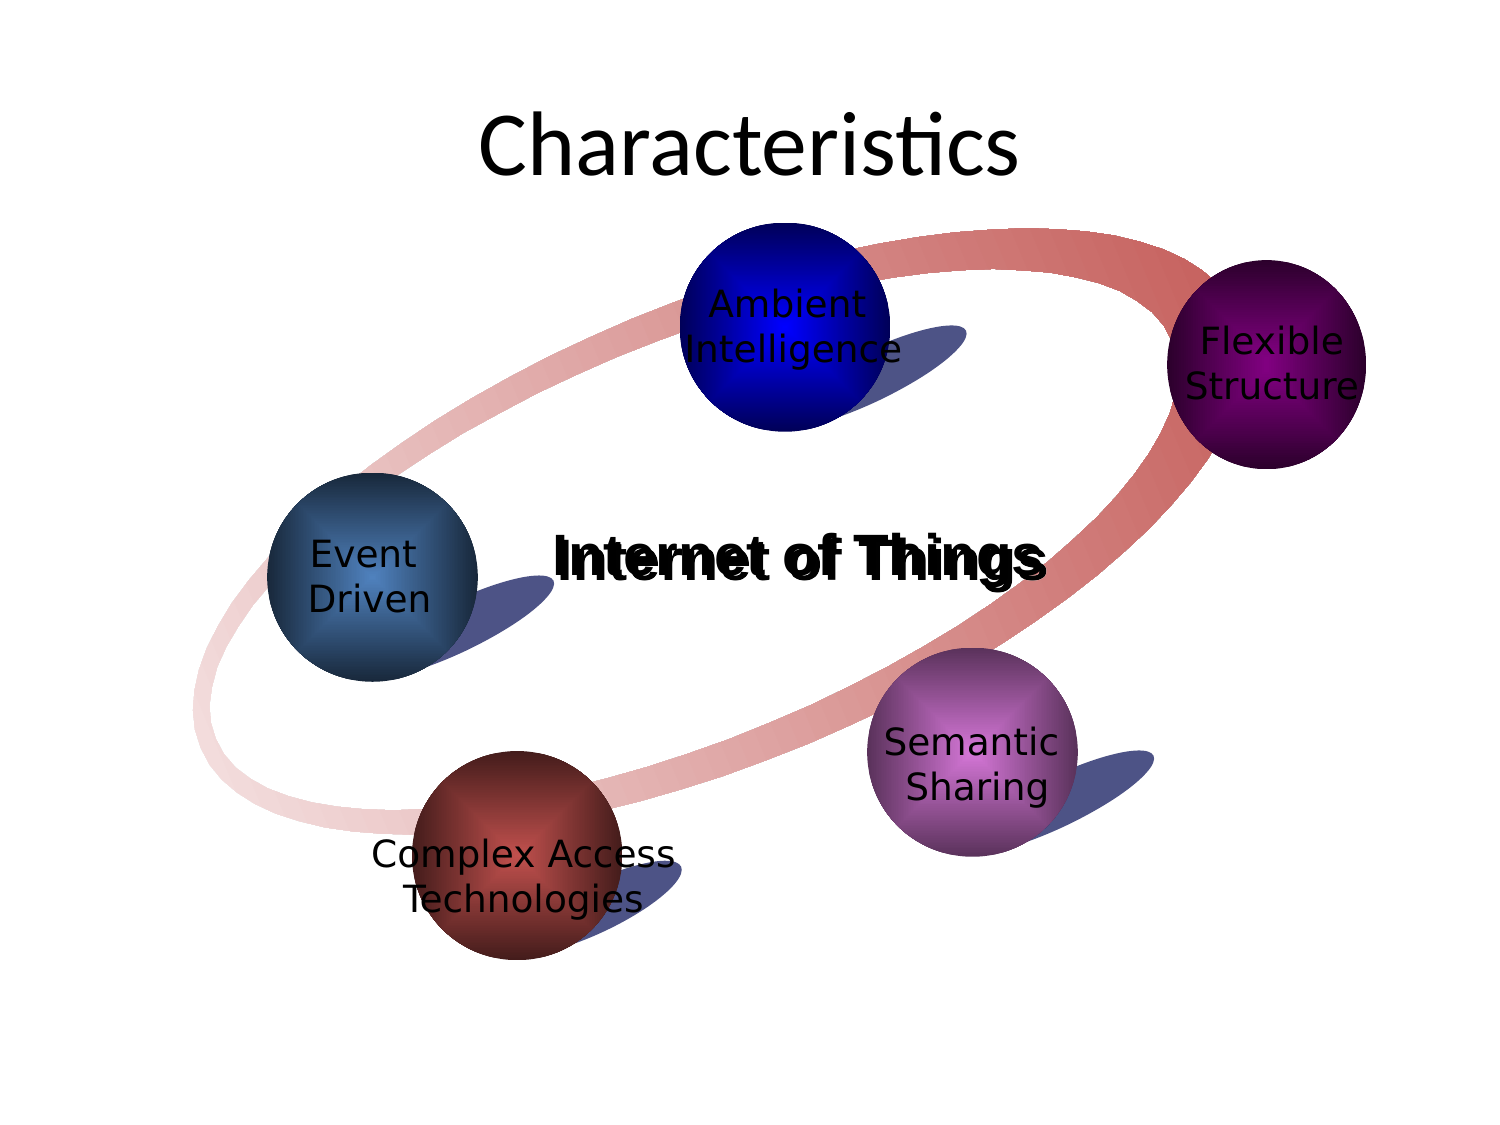

# Characteristics

Ambient
Intelligence

Flexible
Structure

Internet of Things
Event
Driven

Semantic
Sharing

Complex Access Technologies